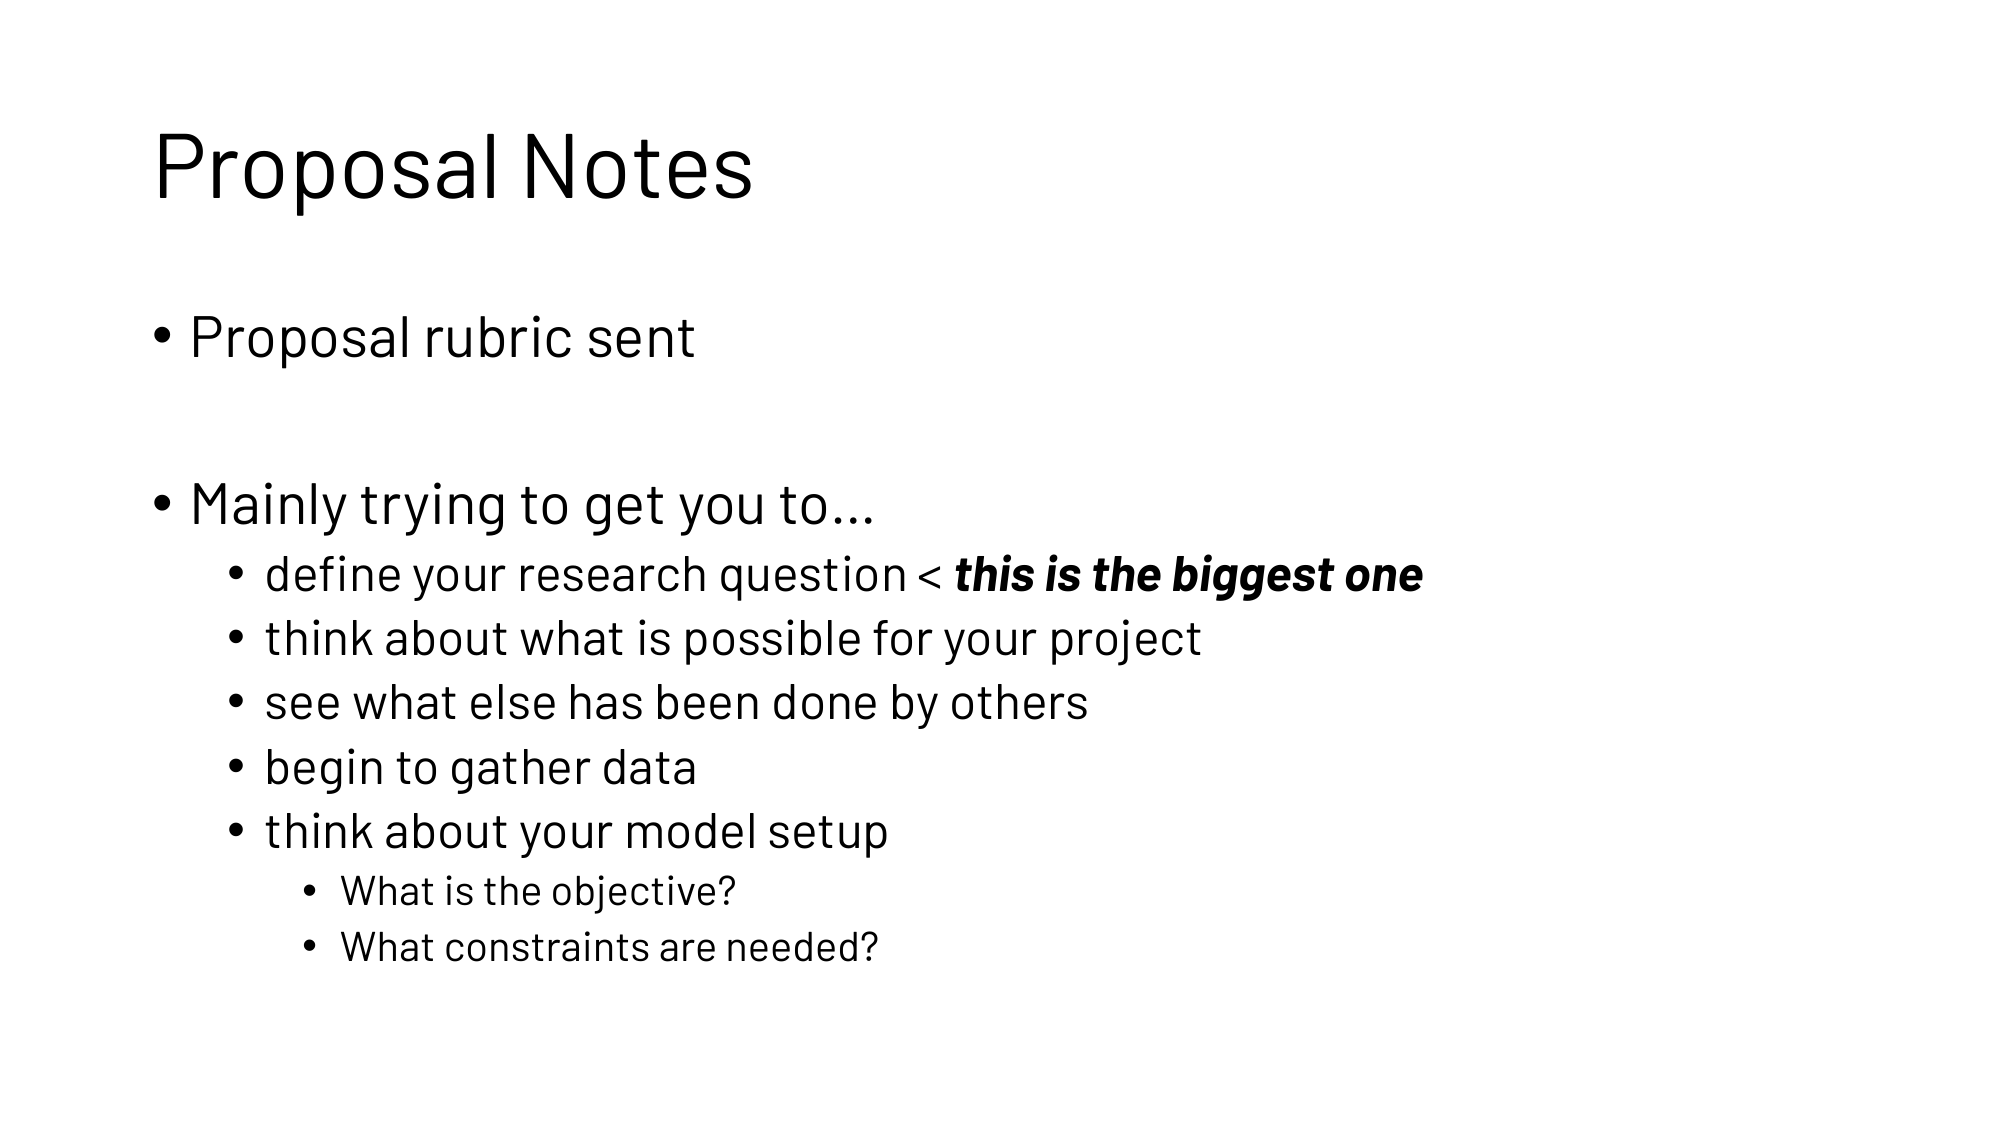

# Proposal Notes
Proposal rubric sent

Mainly trying to get you to…
define your research question < this is the biggest one
think about what is possible for your project
see what else has been done by others
begin to gather data
think about your model setup
What is the objective?
What constraints are needed?